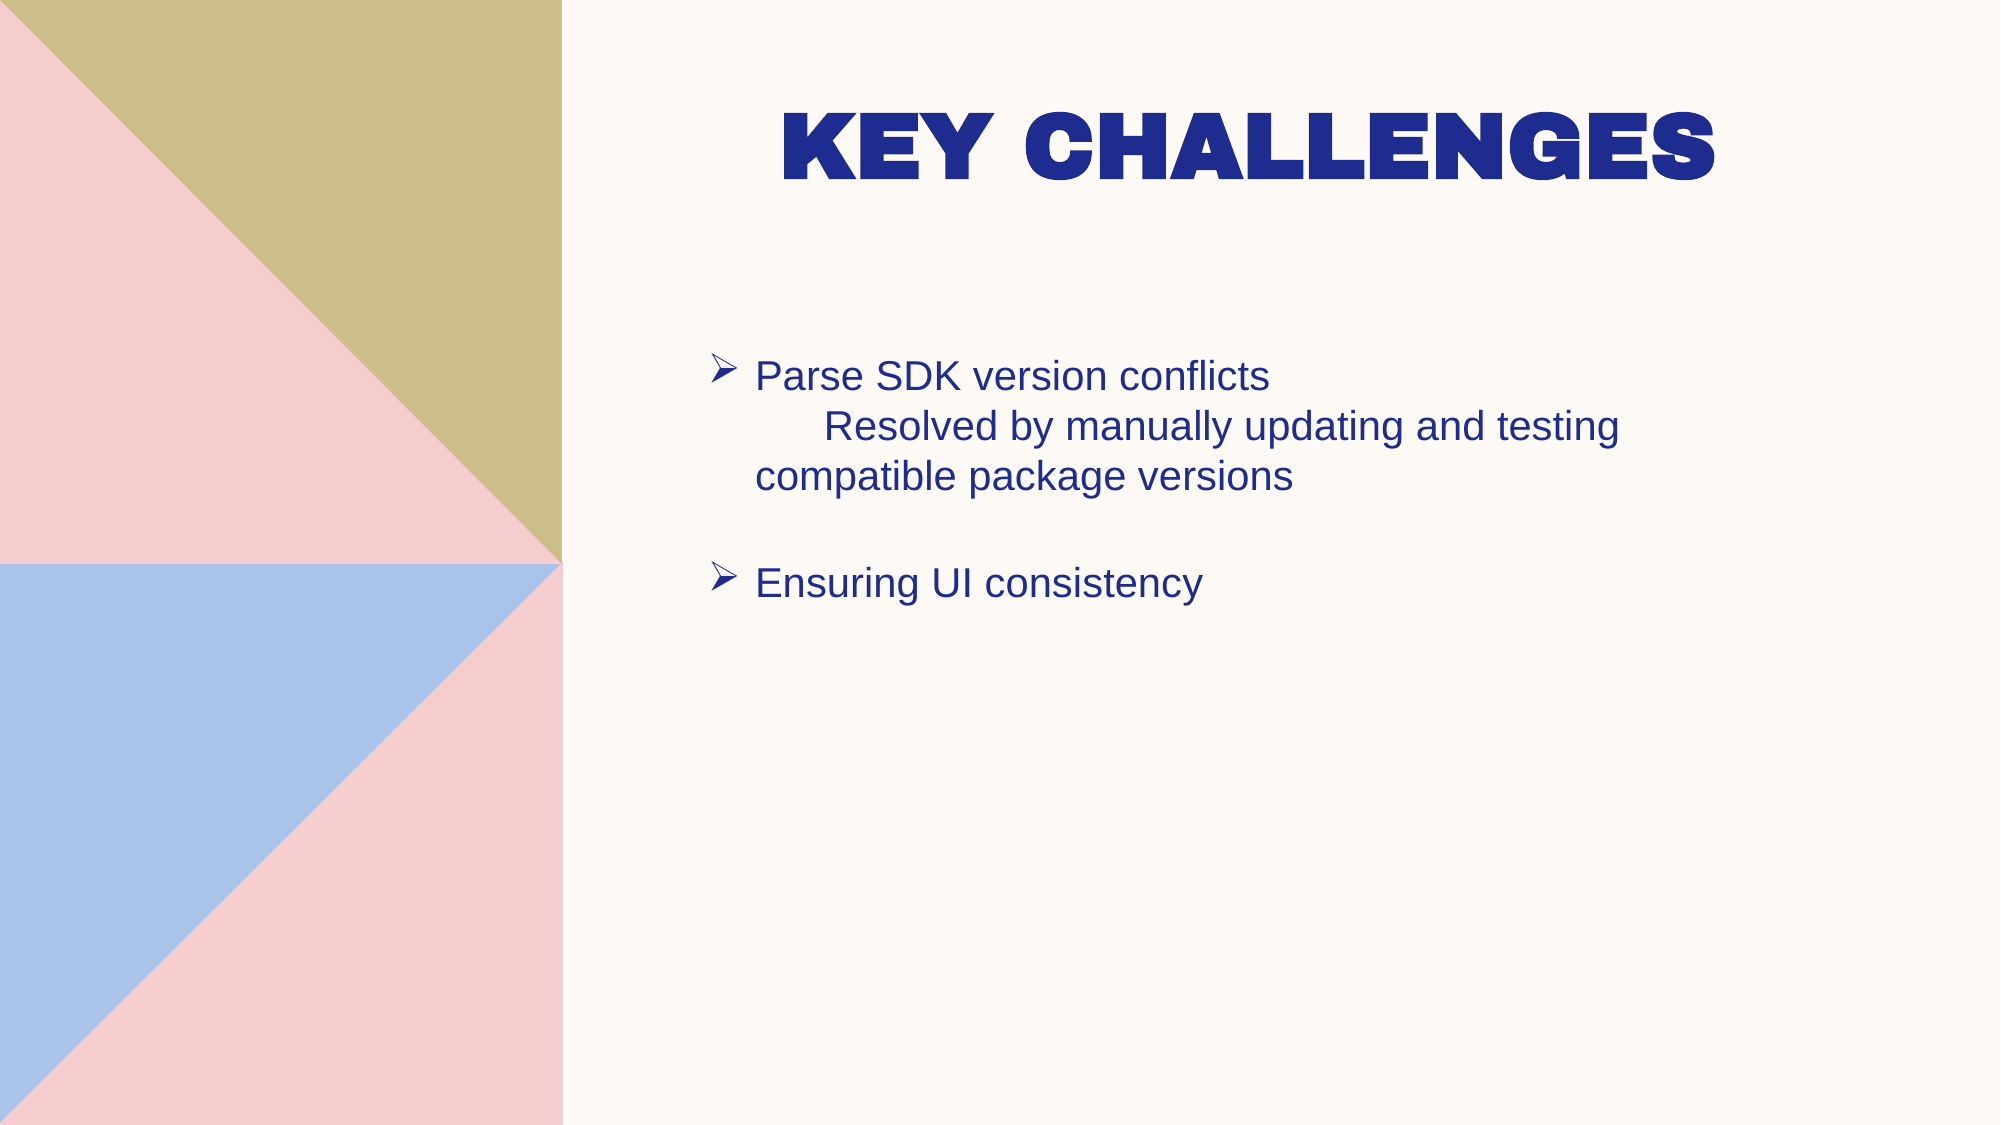

# KEY CHALLENGES
Parse SDK version conflicts
      Resolved by manually updating and testing compatible package versions
Ensuring UI consistency